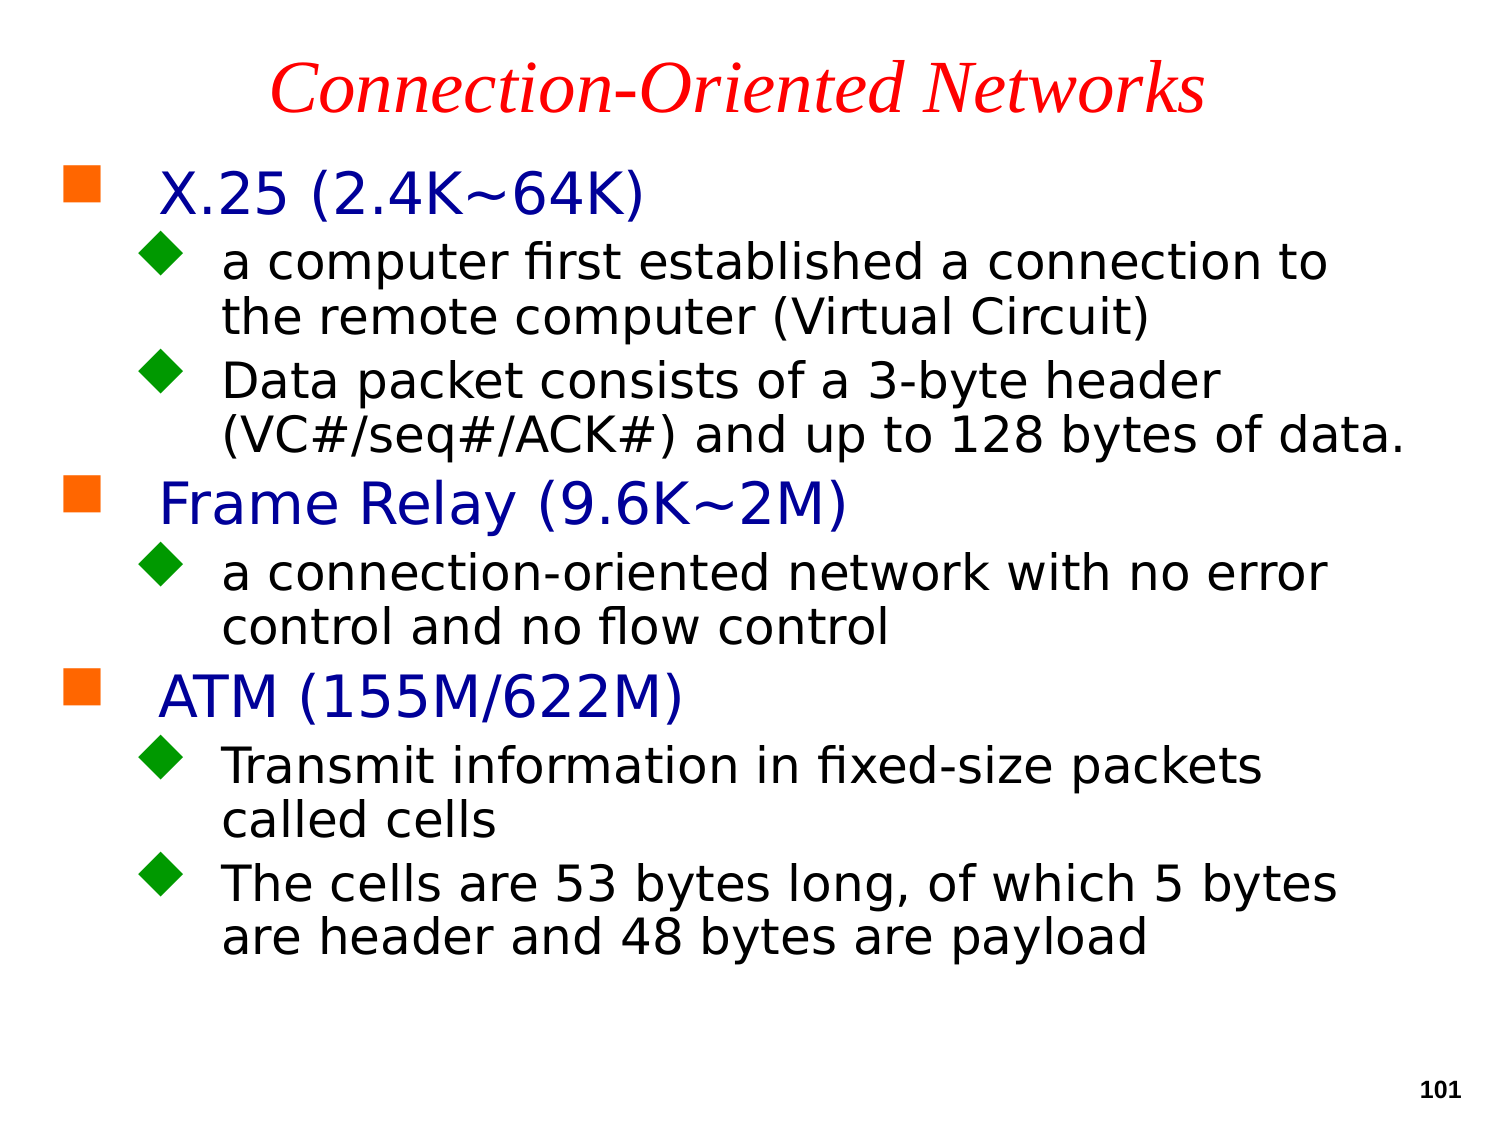

# Connection-Oriented Networks
X.25 (2.4K~64K)
a computer first established a connection to the remote computer (Virtual Circuit)
Data packet consists of a 3-byte header (VC#/seq#/ACK#) and up to 128 bytes of data.
Frame Relay (9.6K~2M)
a connection-oriented network with no error control and no flow control
ATM (155M/622M)
Transmit information in fixed-size packets called cells
The cells are 53 bytes long, of which 5 bytes are header and 48 bytes are payload